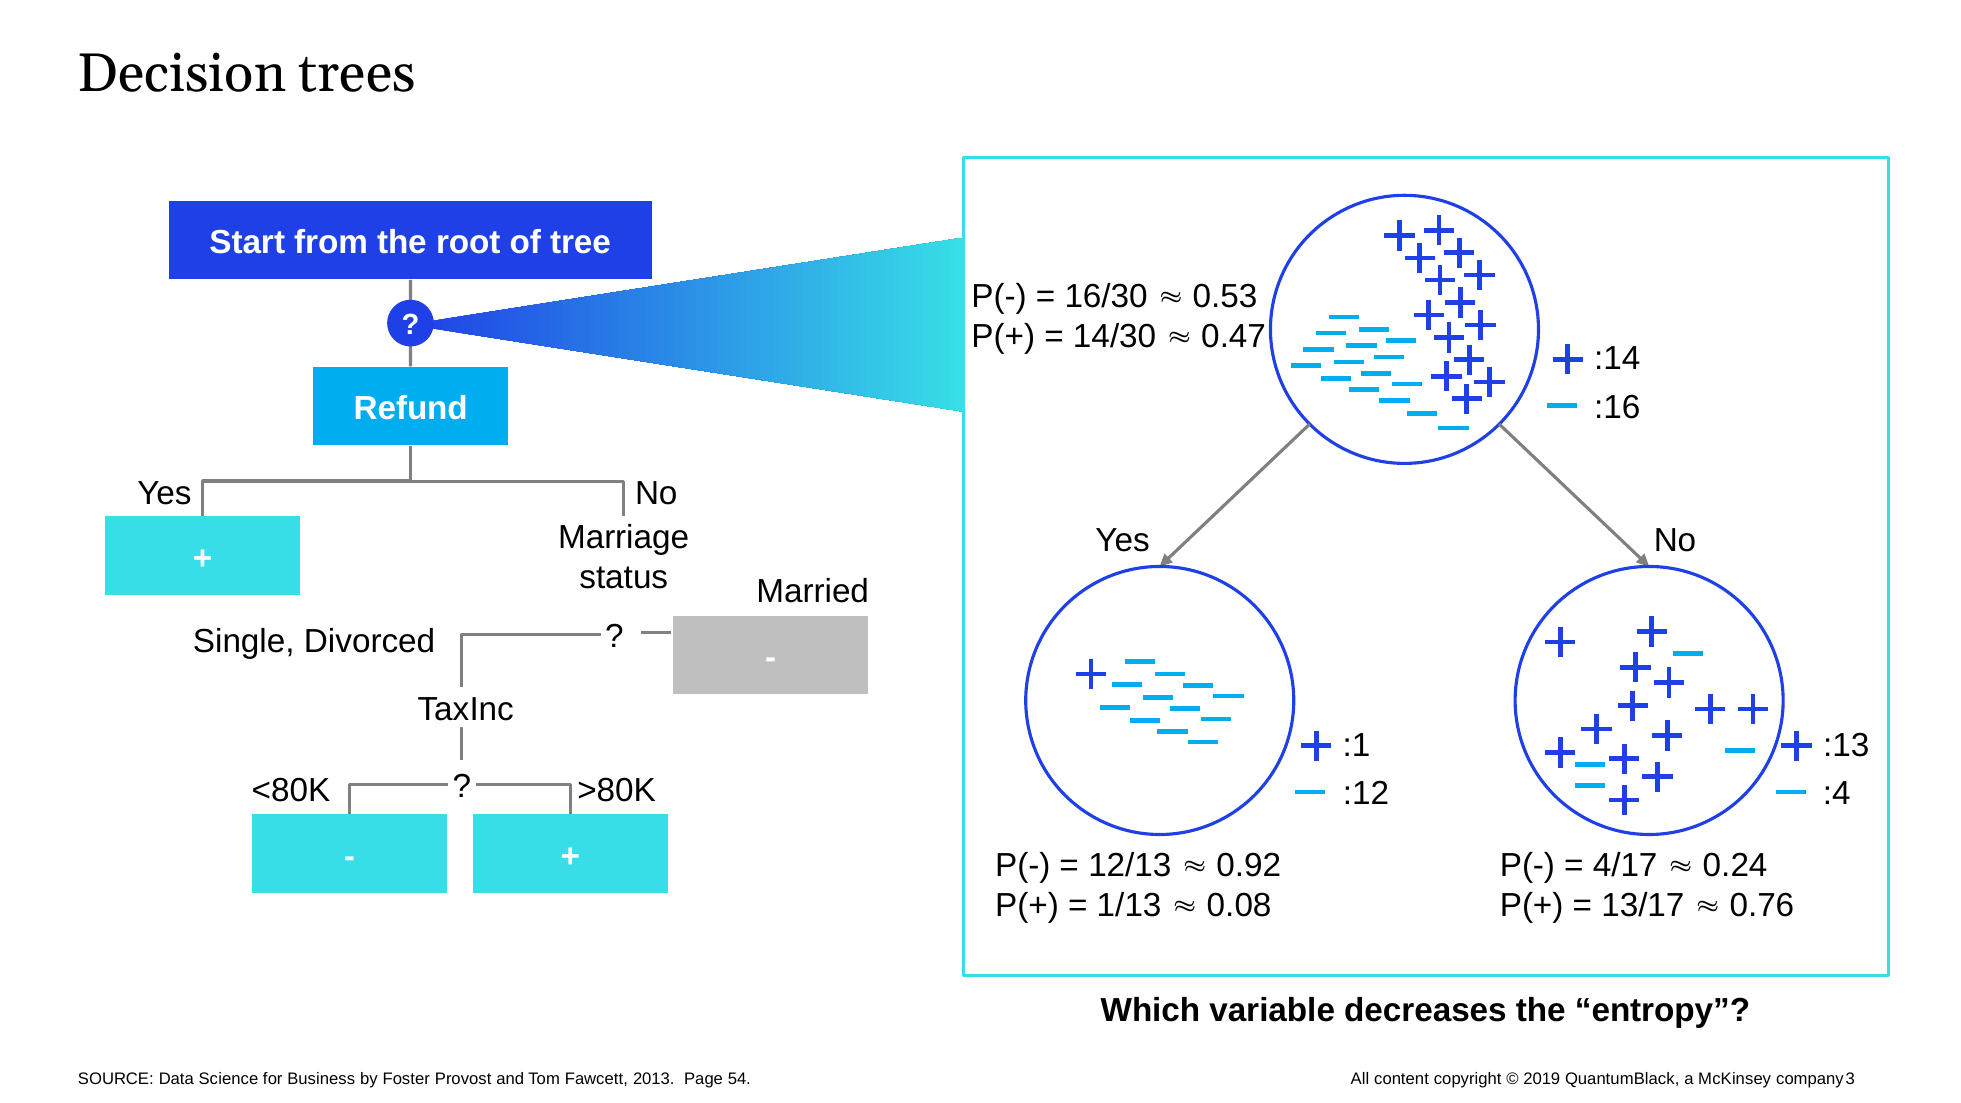

# Decision trees

Start from the root of tree
P(-) = 16/30 ≈ 0.53
P(+) = 14/30 ≈ 0.47
?
:14
Refund
:16
Yes
No
+
Marriage status
Yes
No

Married
?
-
Single, Divorced
TaxInc
:1
:13
?
<80K
>80K
:12
:4
-
+
P(-) = 12/13 ≈ 0.92
P(+) = 1/13 ≈ 0.08
P(-) = 4/17 ≈ 0.24
P(+) = 13/17 ≈ 0.76
Which variable decreases the “entropy”?
SOURCE: Data Science for Business by Foster Provost and Tom Fawcett, 2013.  Page 54.